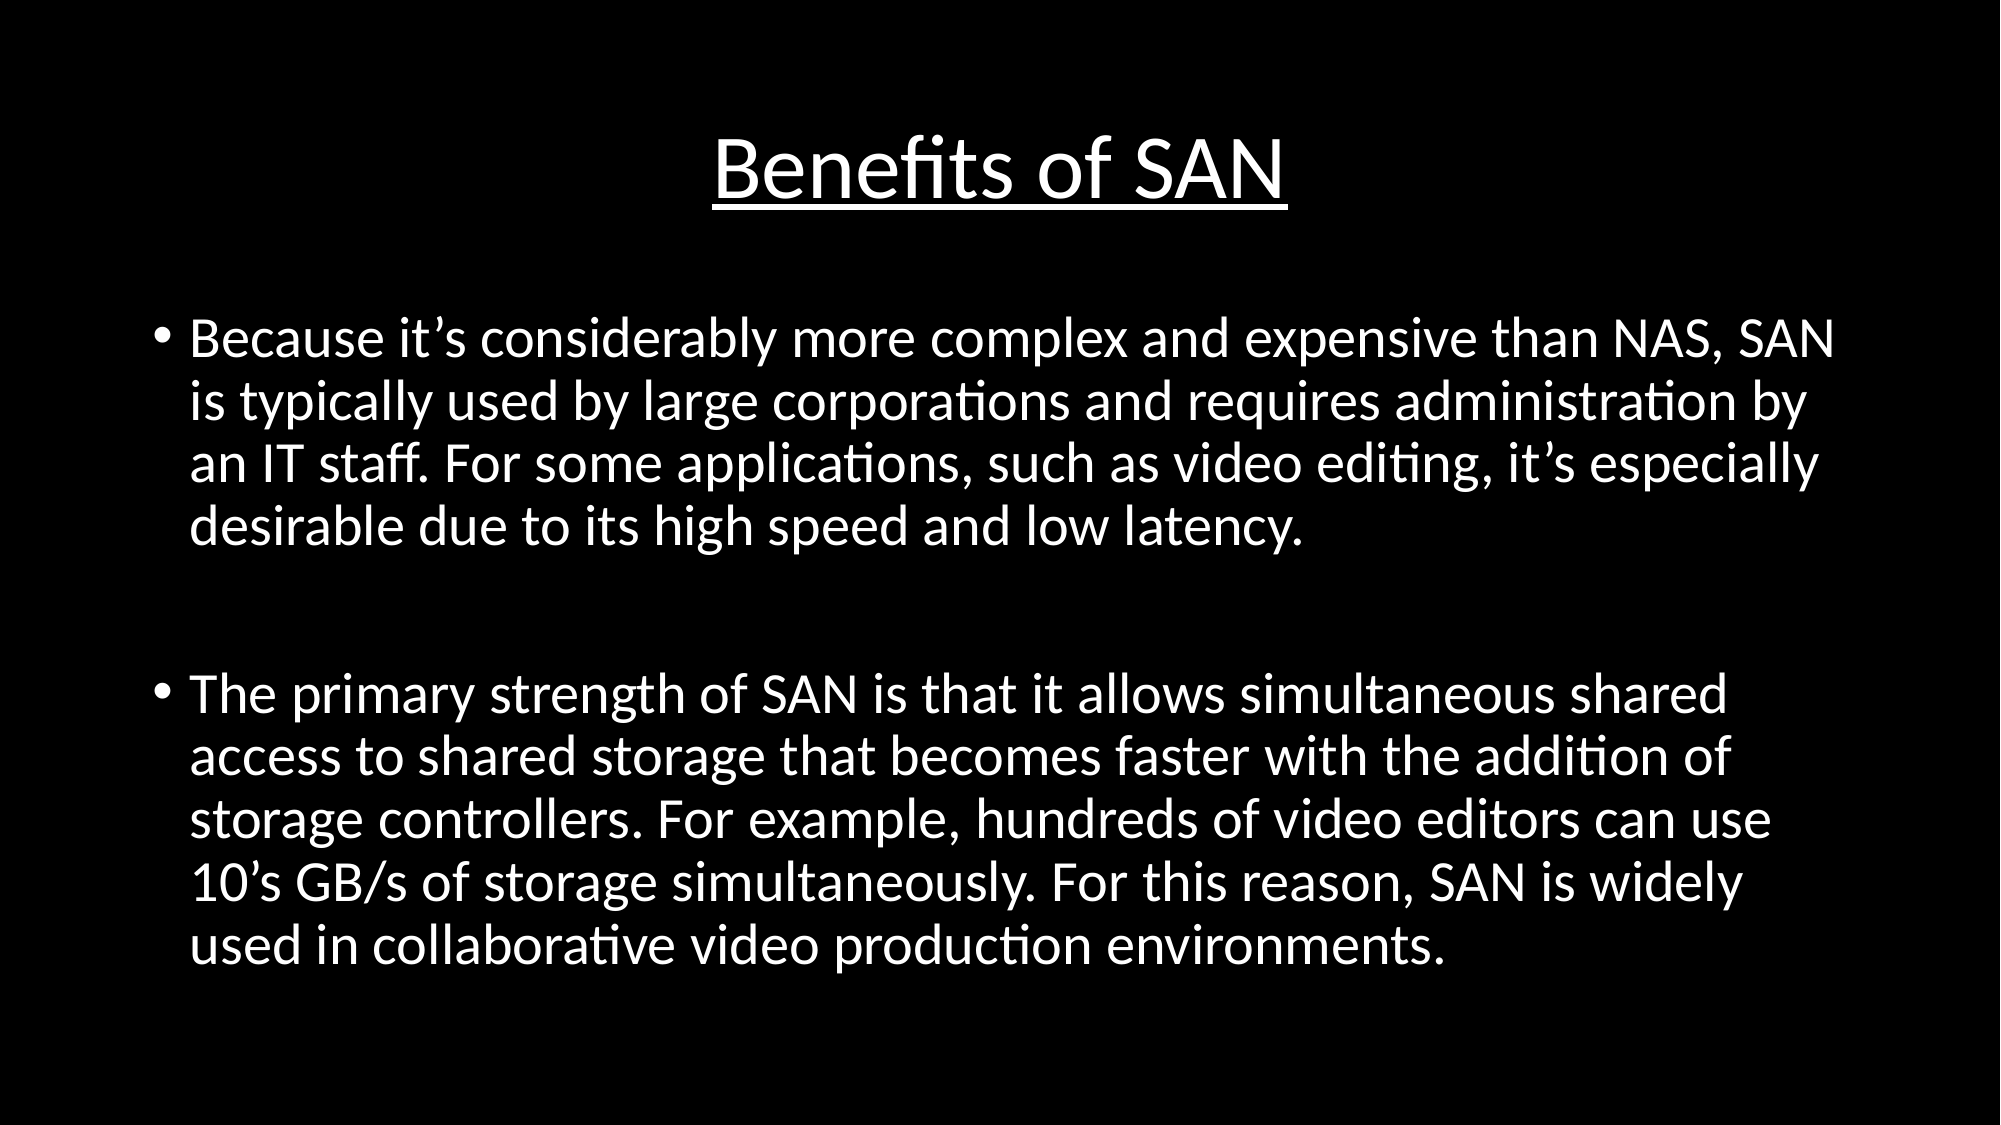

# Benefits of SAN
Because it’s considerably more complex and expensive than NAS, SAN is typically used by large corporations and requires administration by an IT staff. For some applications, such as video editing, it’s especially desirable due to its high speed and low latency.

The primary strength of SAN is that it allows simultaneous shared access to shared storage that becomes faster with the addition of storage controllers. For example, hundreds of video editors can use 10’s GB/s of storage simultaneously. For this reason, SAN is widely used in collaborative video production environments.